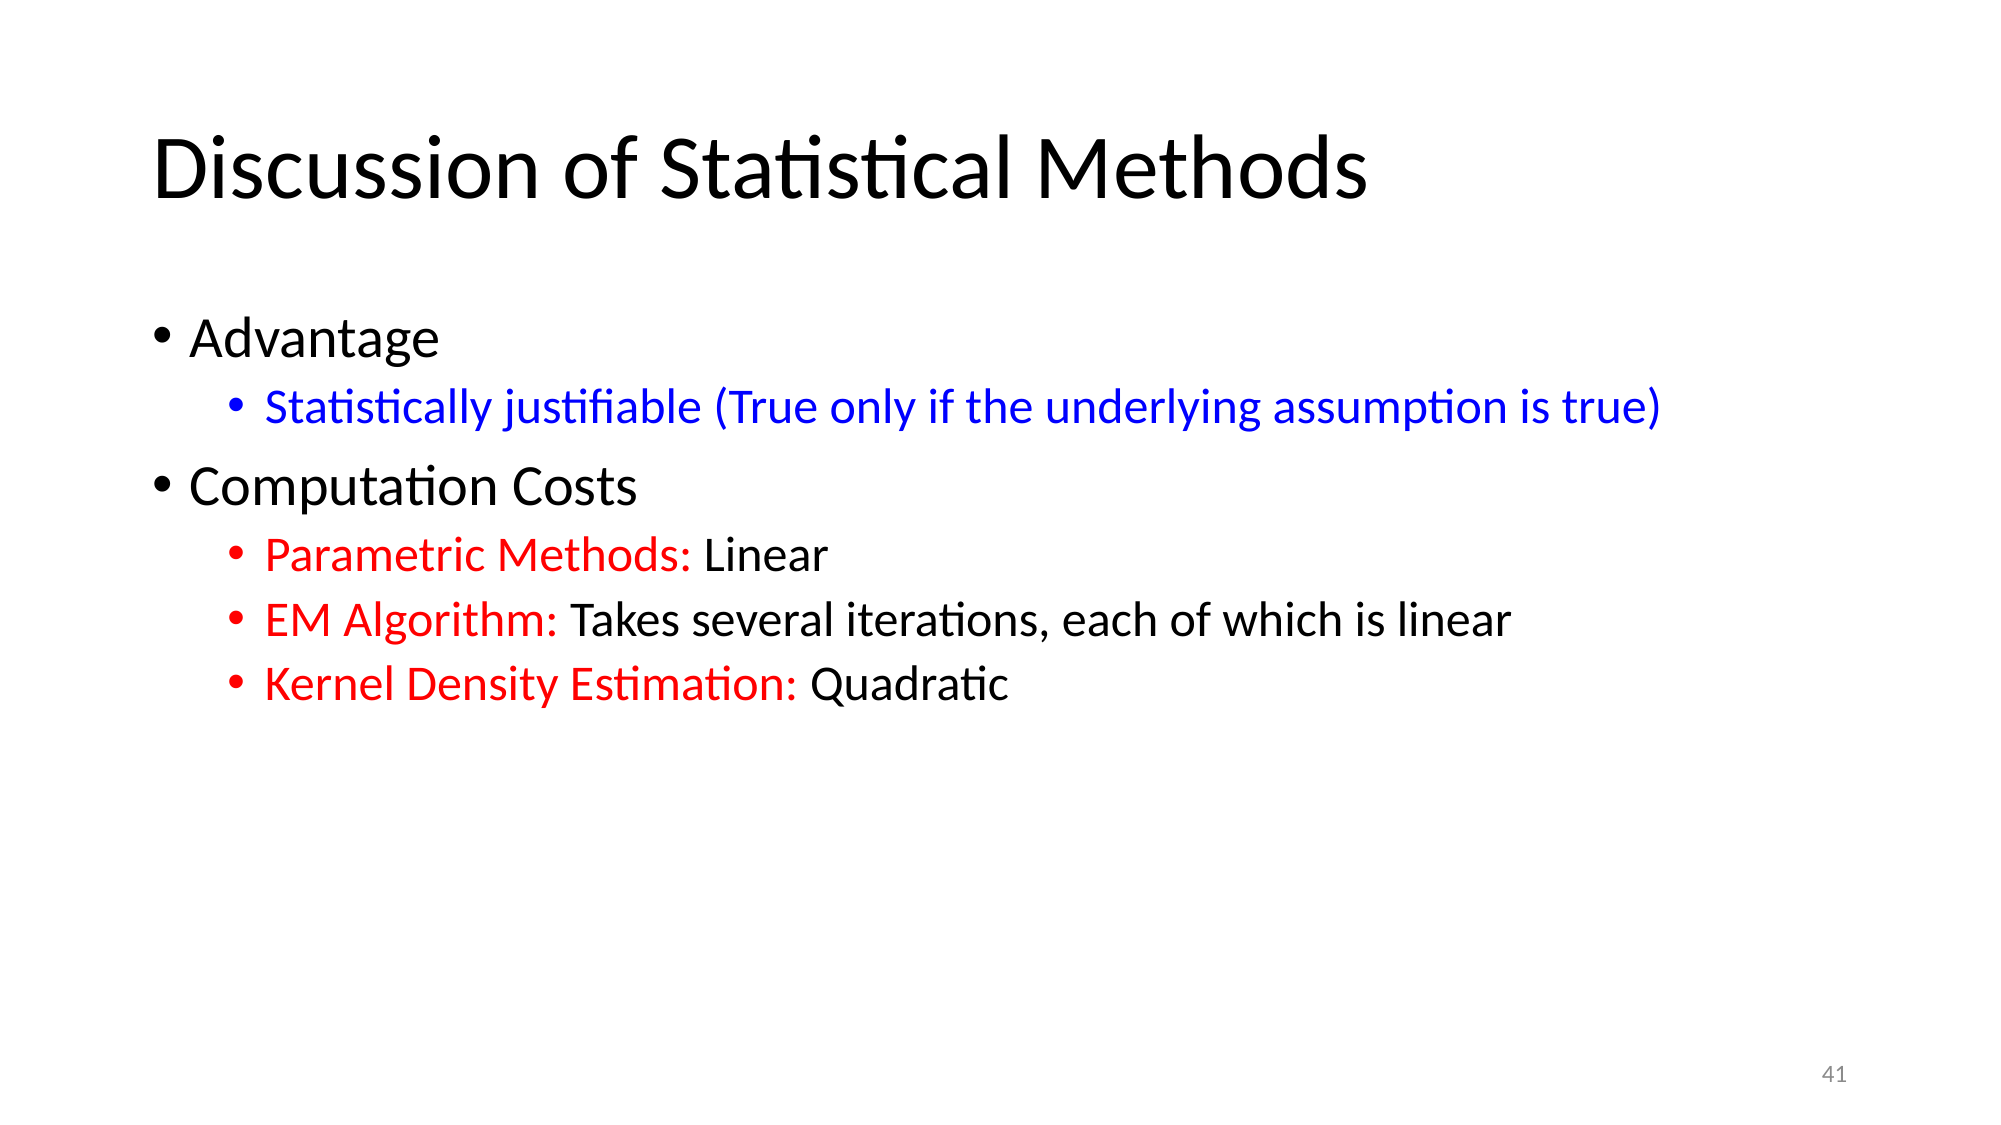

# Discussion of Statistical Methods
Advantage
Statistically justifiable (True only if the underlying assumption is true)
Computation Costs
Parametric Methods: Linear
EM Algorithm: Takes several iterations, each of which is linear
Kernel Density Estimation: Quadratic
41